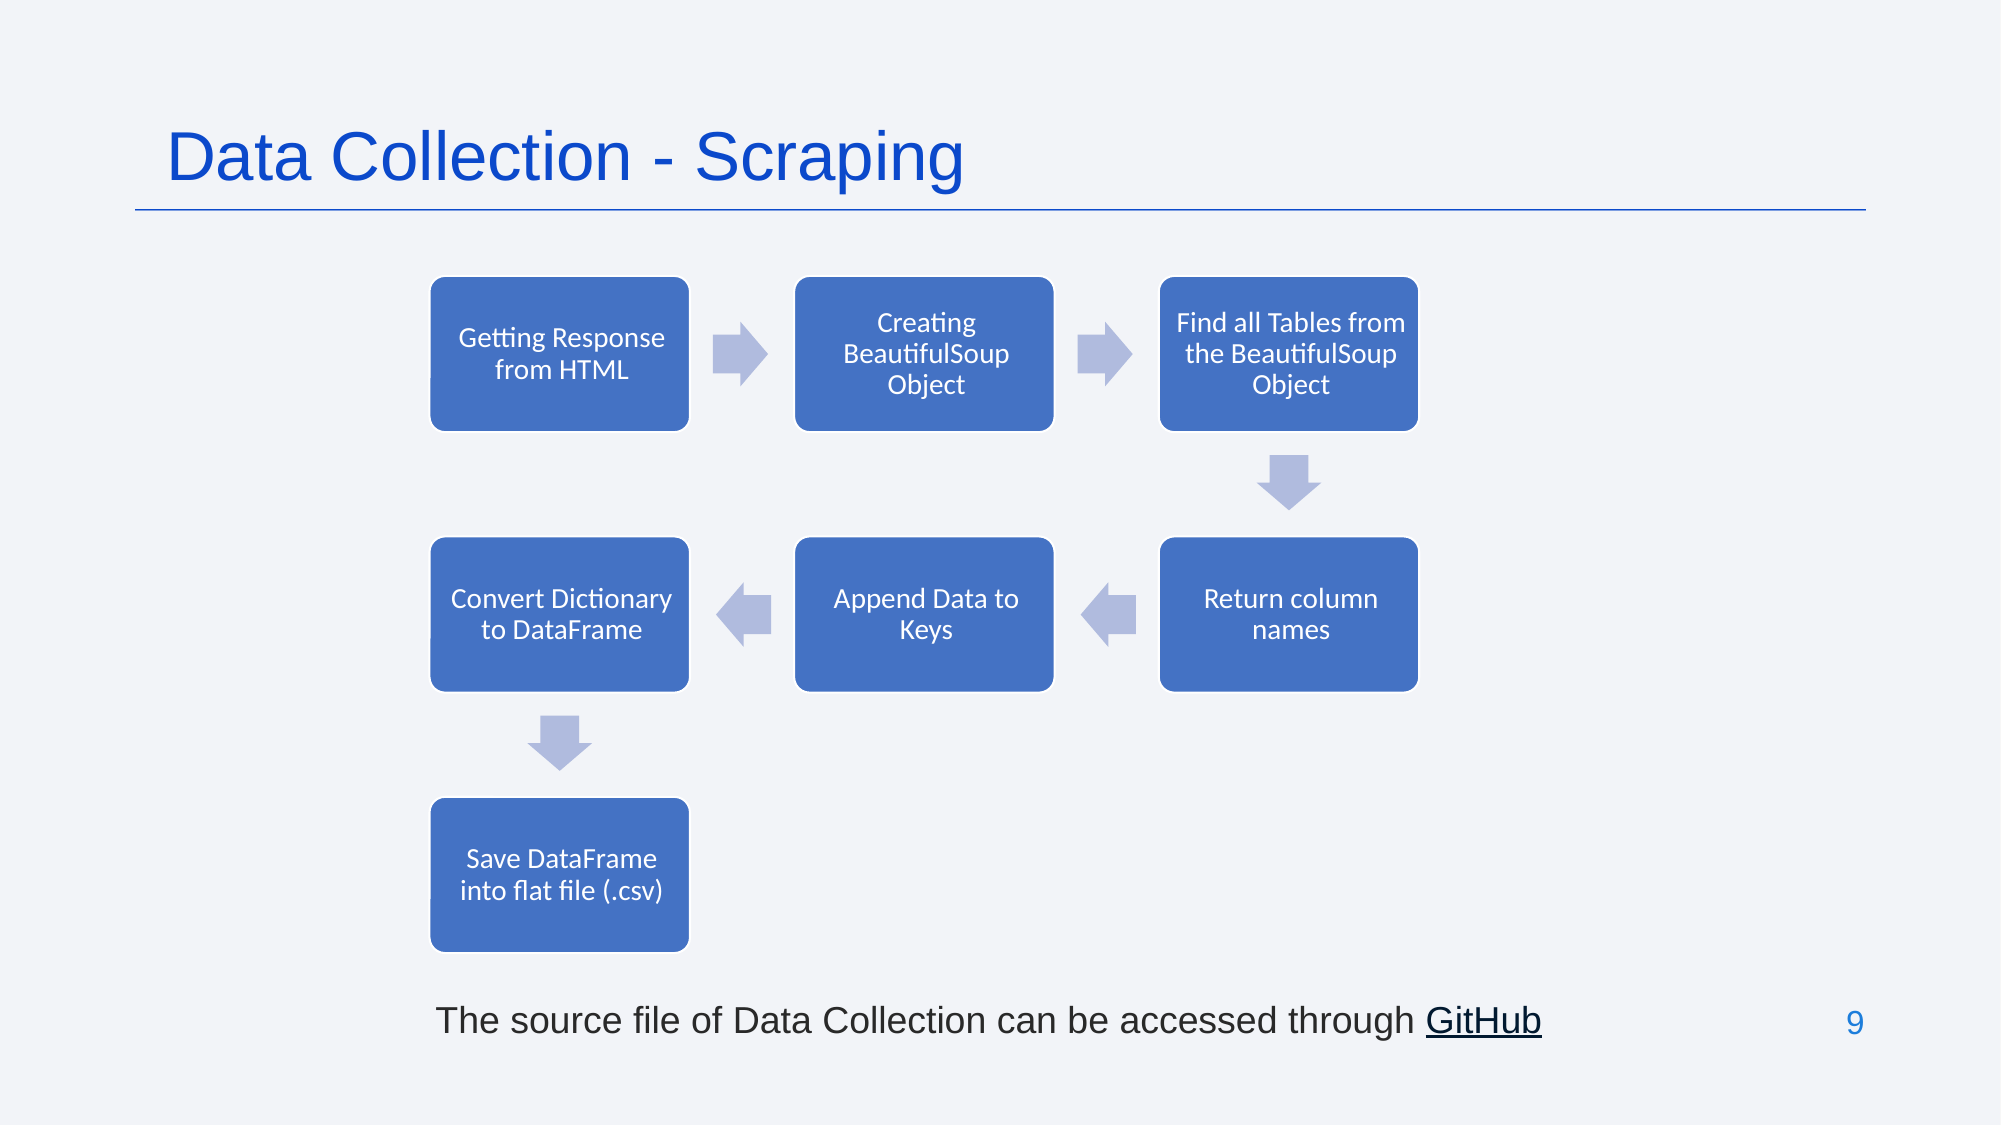

Data Collection - Scraping
Getting Response from HTML

Creating BeautifulSoup Object

Find all Tables from the BeautifulSoup Object

Return column names

Append Data to Keys

Convert Dictionary to DataFrame

Save DataFrame into flat file (.csv)
The source file of Data Collection can be accessed through GitHub
9